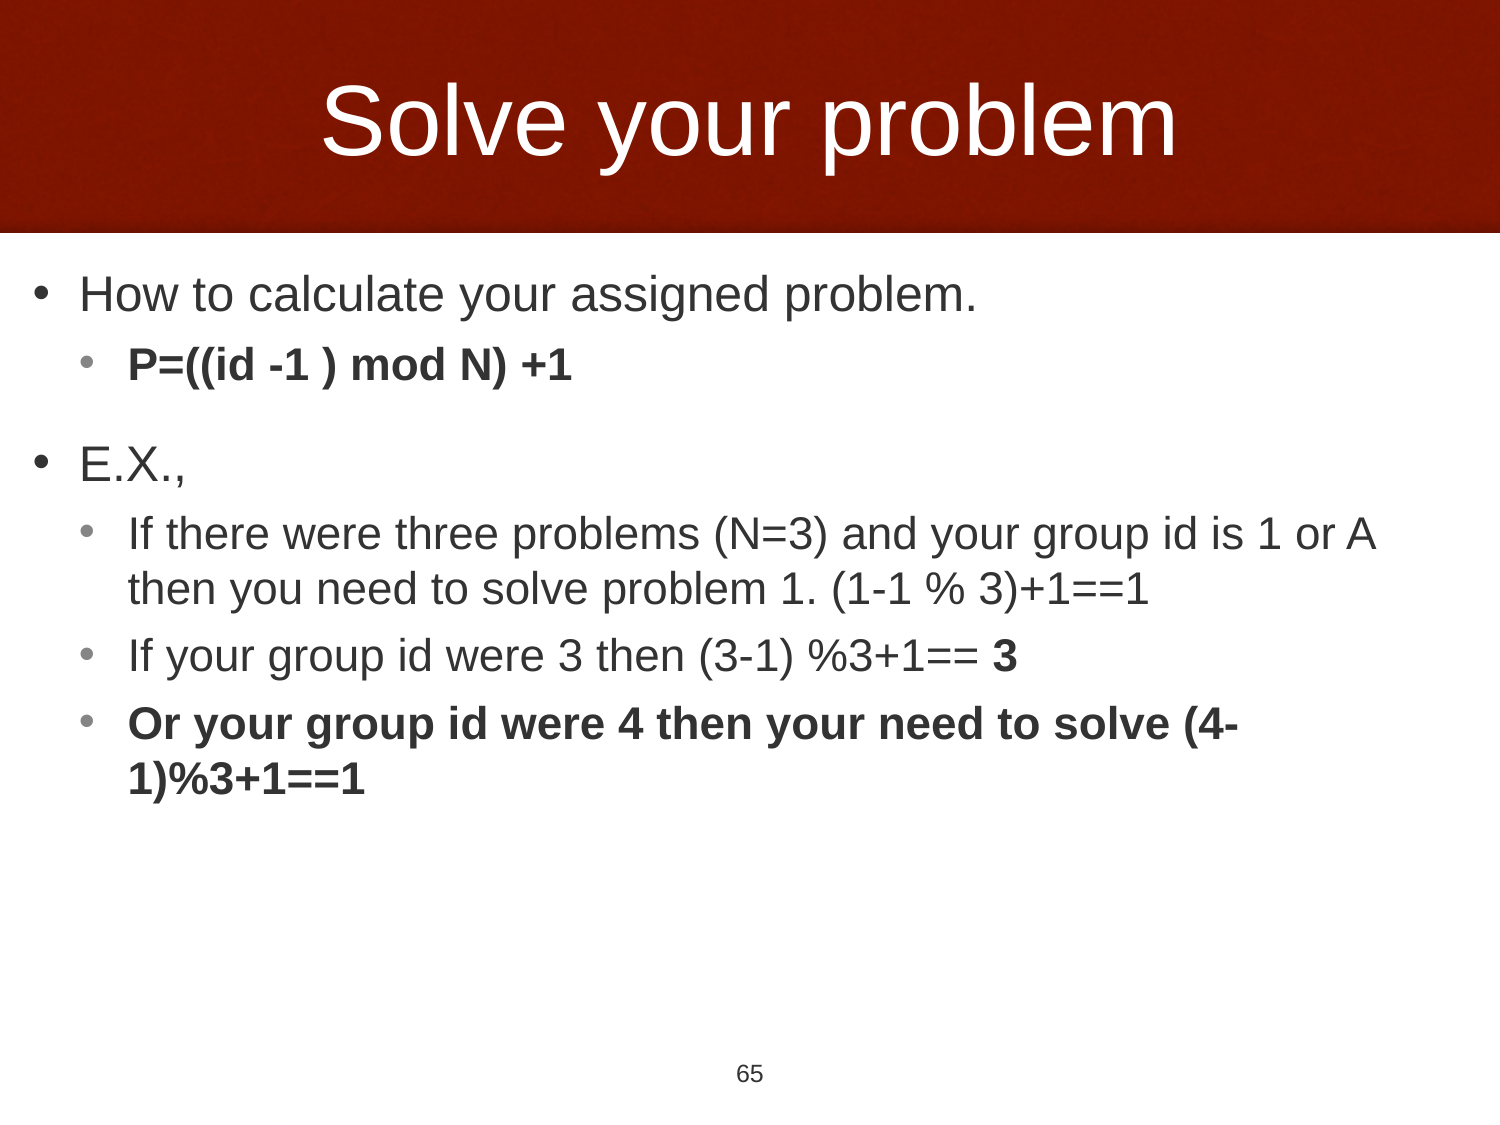

# Solve your problem
How to calculate your assigned problem.
P=((id -1 ) mod N) +1
E.X.,
If there were three problems (N=3) and your group id is 1 or A then you need to solve problem 1. (1-1 % 3)+1==1
If your group id were 3 then (3-1) %3+1== 3
Or your group id were 4 then your need to solve (4-1)%3+1==1
65